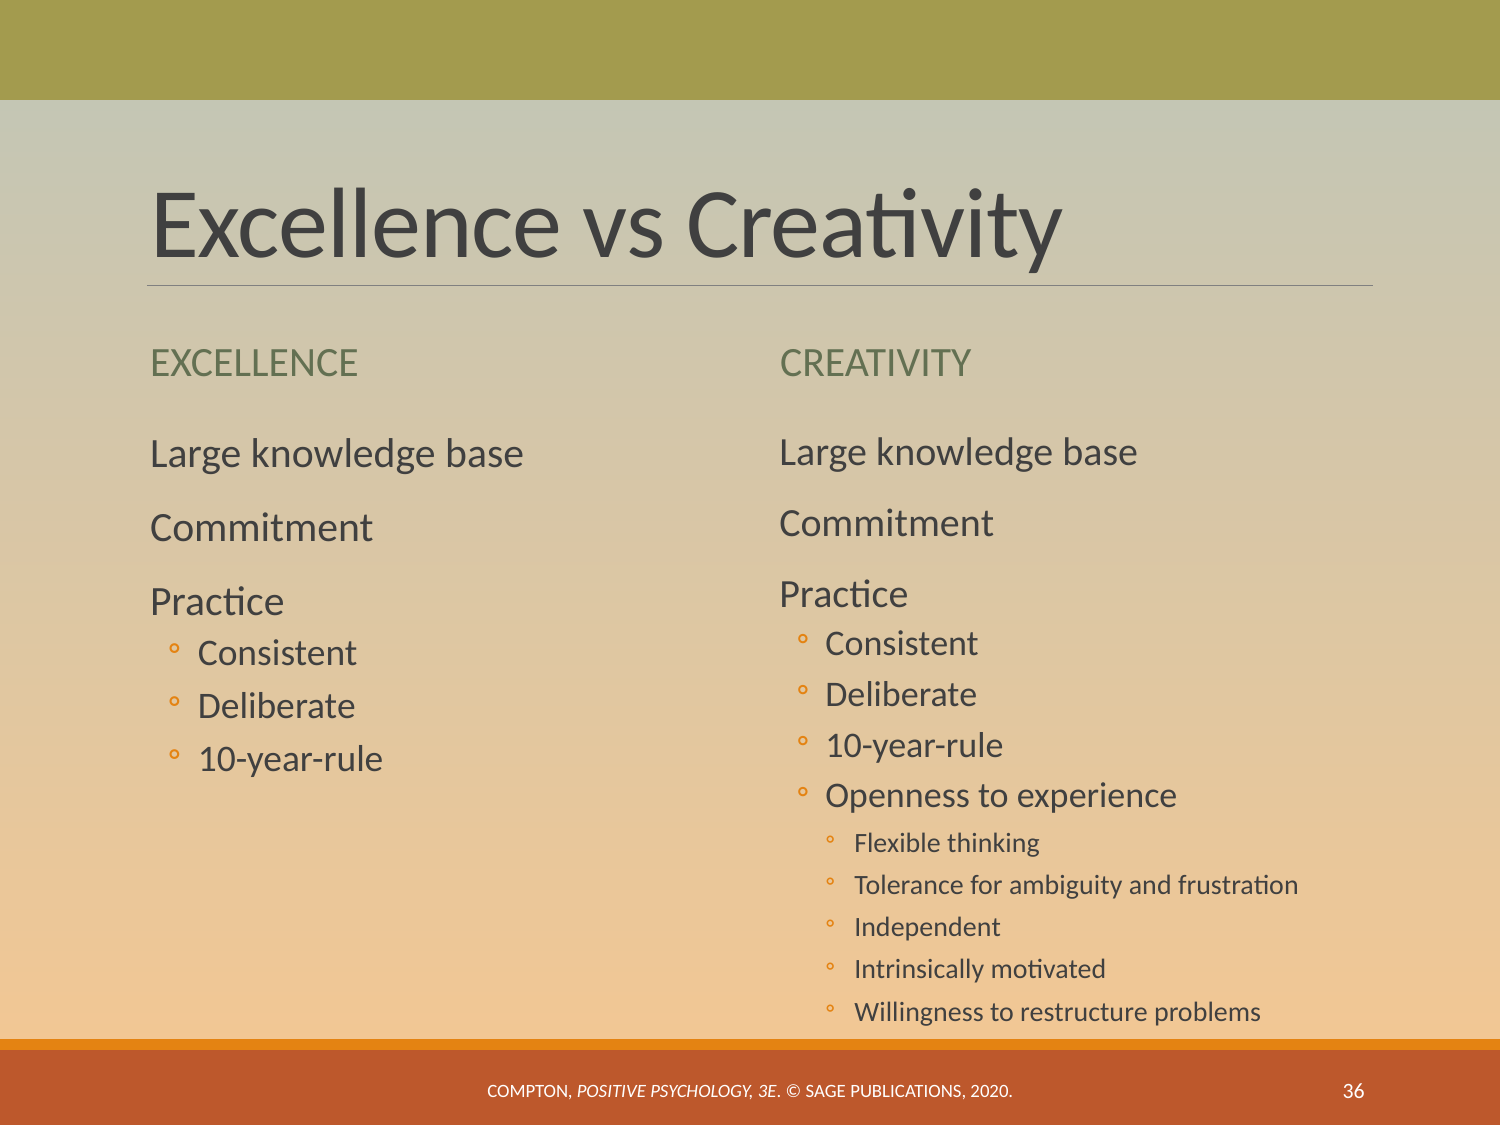

# Excellence vs Creativity
Excellence
Creativity
Large knowledge base
Commitment
Practice
Consistent
Deliberate
10-year-rule
Large knowledge base
Commitment
Practice
Consistent
Deliberate
10-year-rule
Openness to experience
Flexible thinking
Tolerance for ambiguity and frustration
Independent
Intrinsically motivated
Willingness to restructure problems

Compton, Positive Psychology, 3e. © SAGE Publications, 2020.
36